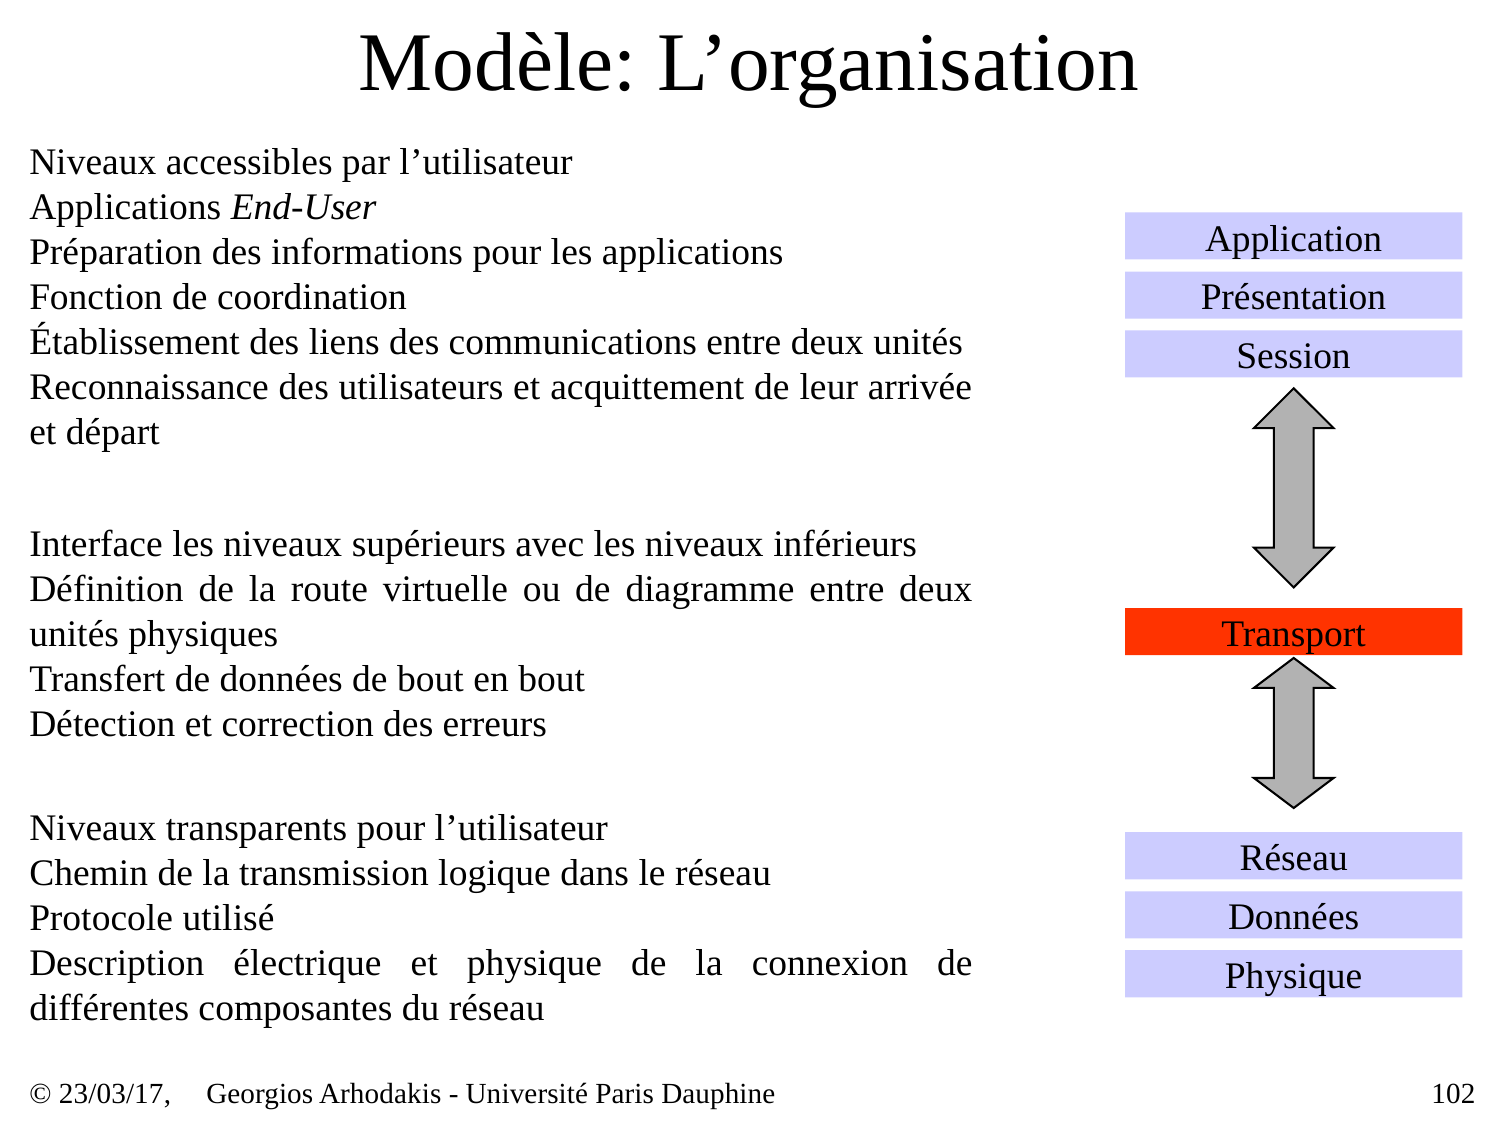

# Modèle: L’organisation
Niveaux accessibles par l’utilisateur
Applications End-User
Préparation des informations pour les applications
Fonction de coordination
Établissement des liens des communications entre deux unités
Reconnaissance des utilisateurs et acquittement de leur arrivée et départ
Application
Présentation
Session

Interface les niveaux supérieurs avec les niveaux inférieurs
Définition de la route virtuelle ou de diagramme entre deux unités physiques
Transfert de données de bout en bout
Détection et correction des erreurs
Transport

Niveaux transparents pour l’utilisateur
Chemin de la transmission logique dans le réseau
Protocole utilisé
Description électrique et physique de la connexion de différentes composantes du réseau
Réseau
Données
Physique
© 23/03/17,
Georgios Arhodakis - Université Paris Dauphine
102